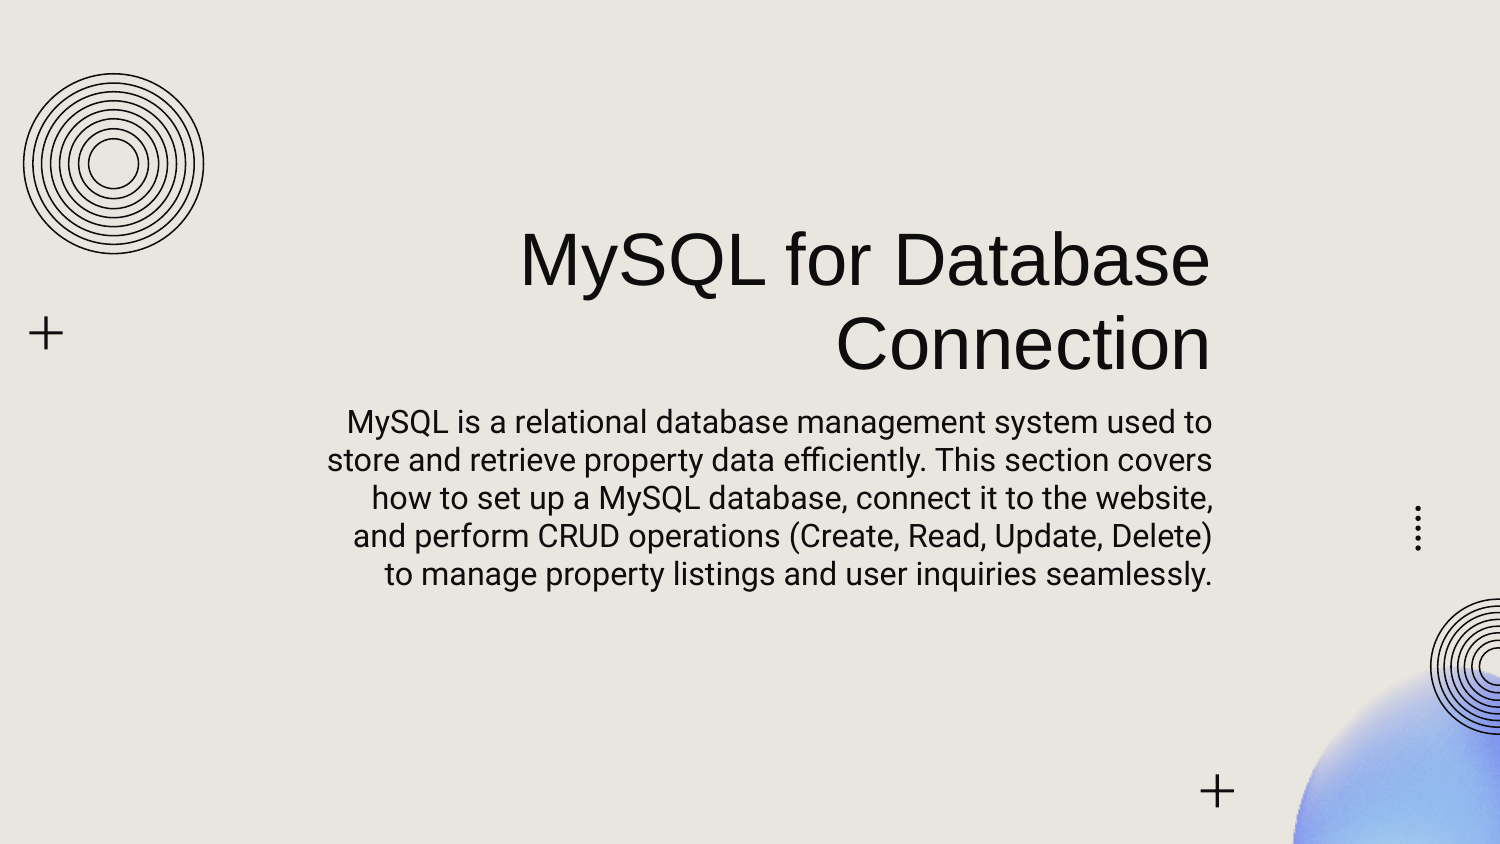

# MySQL for Database Connection
MySQL is a relational database management system used to store and retrieve property data efficiently. This section covers how to set up a MySQL database, connect it to the website, and perform CRUD operations (Create, Read, Update, Delete) to manage property listings and user inquiries seamlessly.